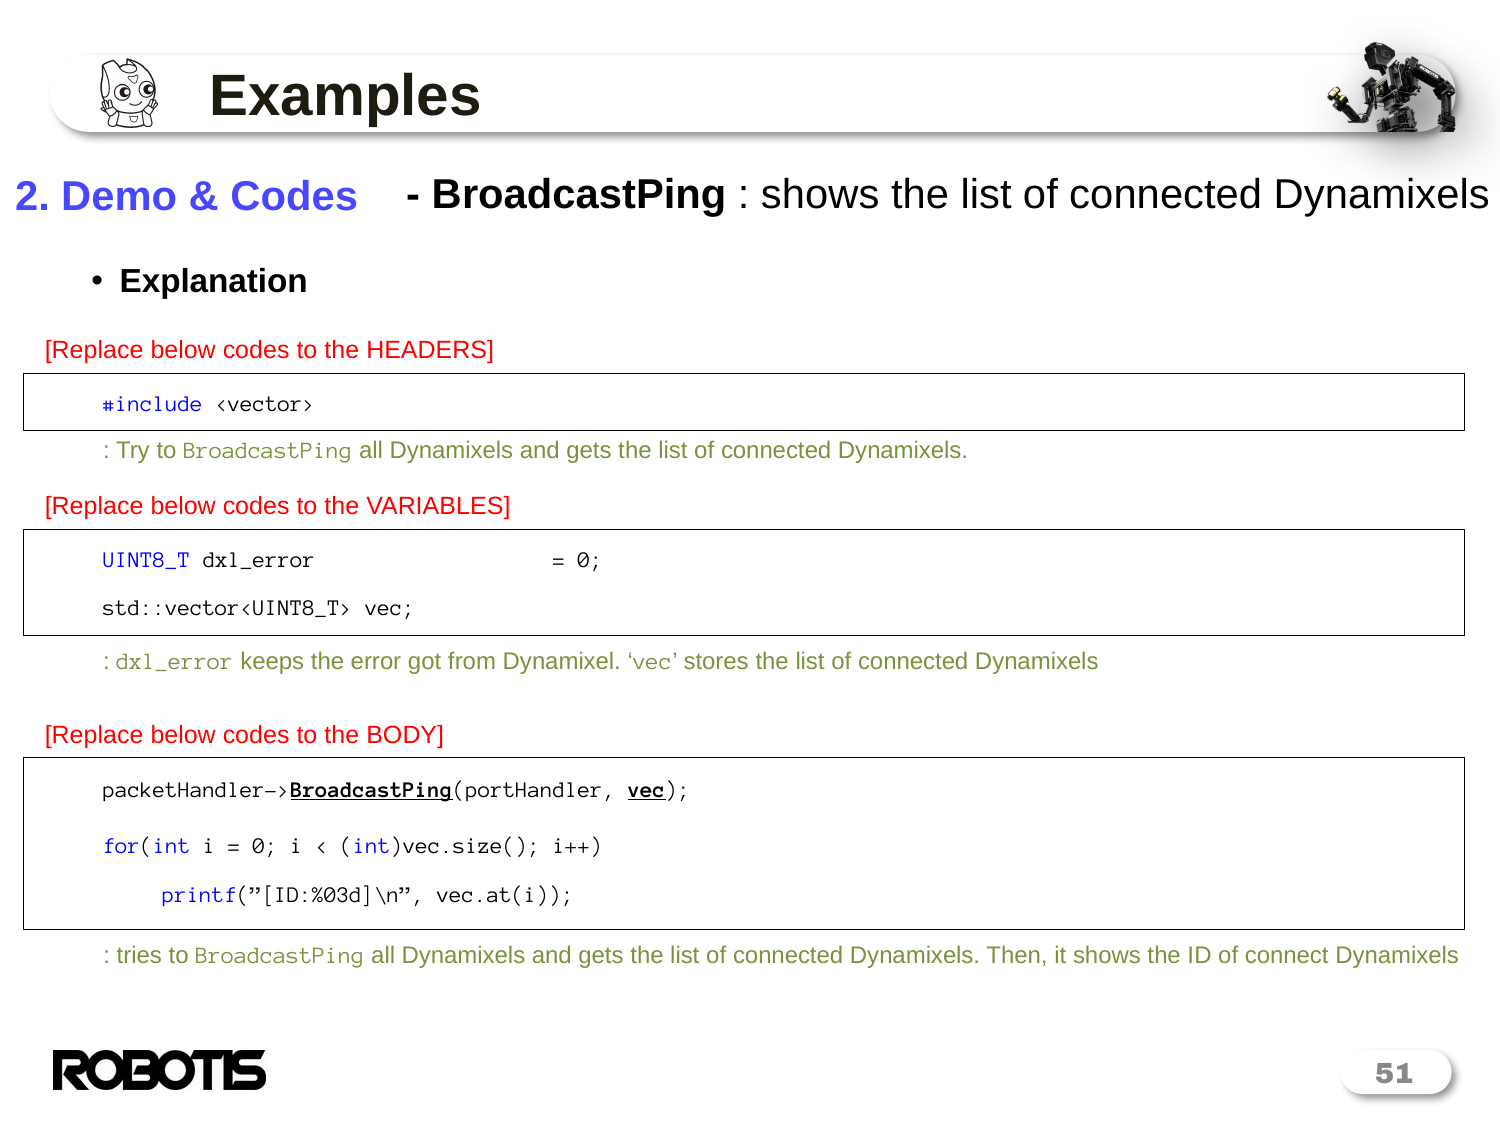

# Examples
2. Demo & Codes
- BroadcastPing : shows the list of connected Dynamixels
Explanation
[Replace below codes to the HEADERS]

#include <vector>
: Try to BroadcastPing all Dynamixels and gets the list of connected Dynamixels.
[Replace below codes to the VARIABLES]

UINT8_T dxl_error		= 0;
std::vector<UINT8_T> vec;
: dxl_error keeps the error got from Dynamixel. ‘vec’ stores the list of connected Dynamixels
[Replace below codes to the BODY]

packetHandler->BroadcastPing(portHandler, vec);
for(int i = 0; i < (int)vec.size(); i++)
printf(”[ID:%03d]\n”, vec.at(i));
: tries to BroadcastPing all Dynamixels and gets the list of connected Dynamixels. Then, it shows the ID of connect Dynamixels
51